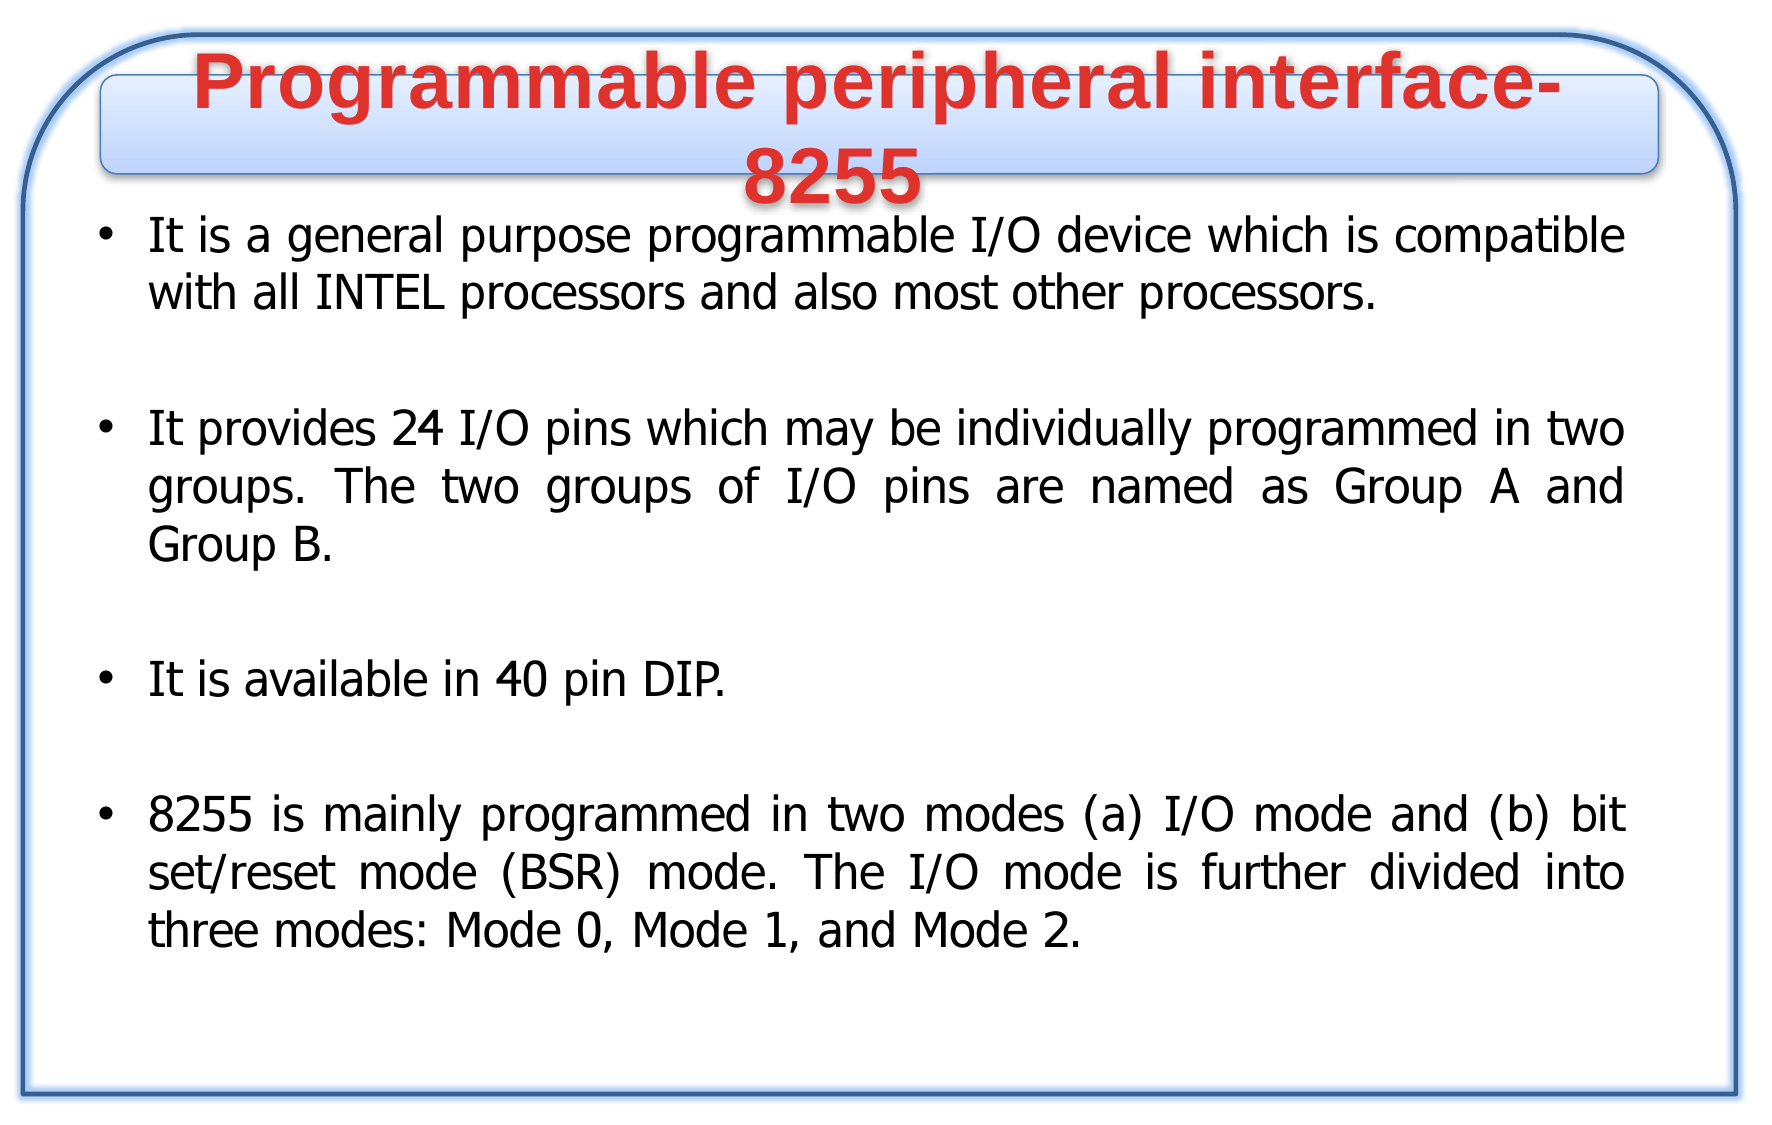

Programmable peripheral interface-8255
It is a general purpose programmable I/O device which is compatible with all INTEL processors and also most other processors.

It provides 24 I/O pins which may be individually programmed in two groups. The two groups of I/O pins are named as Group A and Group B.

It is available in 40 pin DIP.

8255 is mainly programmed in two modes (a) I/O mode and (b) bit set/reset mode (BSR) mode. The I/O mode is further divided into three modes: Mode 0, Mode 1, and Mode 2.